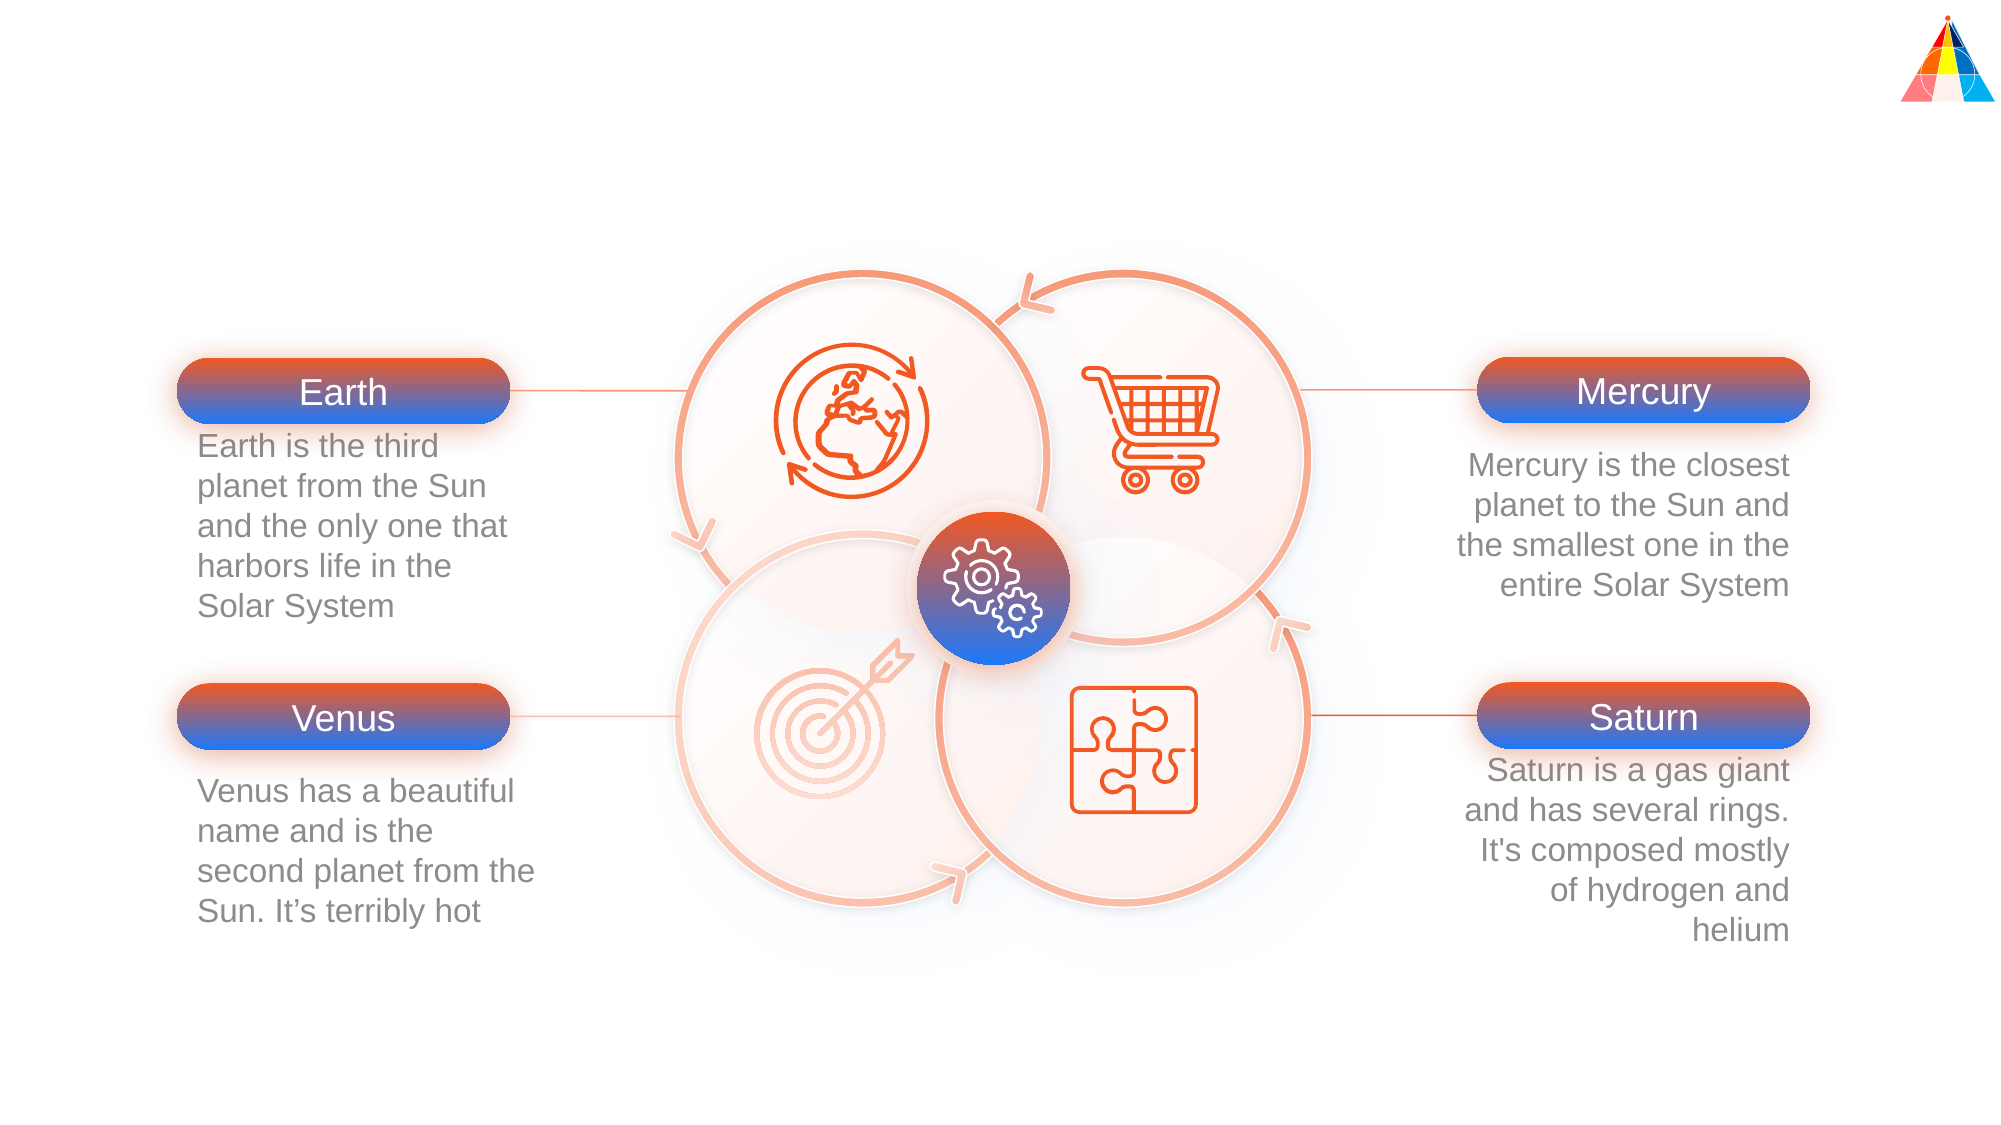

Mercury
Earth

Mercury is the closest planet to the Sun and the smallest one in the entire Solar System
Earth is the third planet from the Sun and the only one that harbors life in the Solar System

Saturn
Venus

Saturn is a gas giant and has several rings. It's composed mostly of hydrogen and helium
Venus has a beautiful name and is the second planet from the Sun. It’s terribly hot